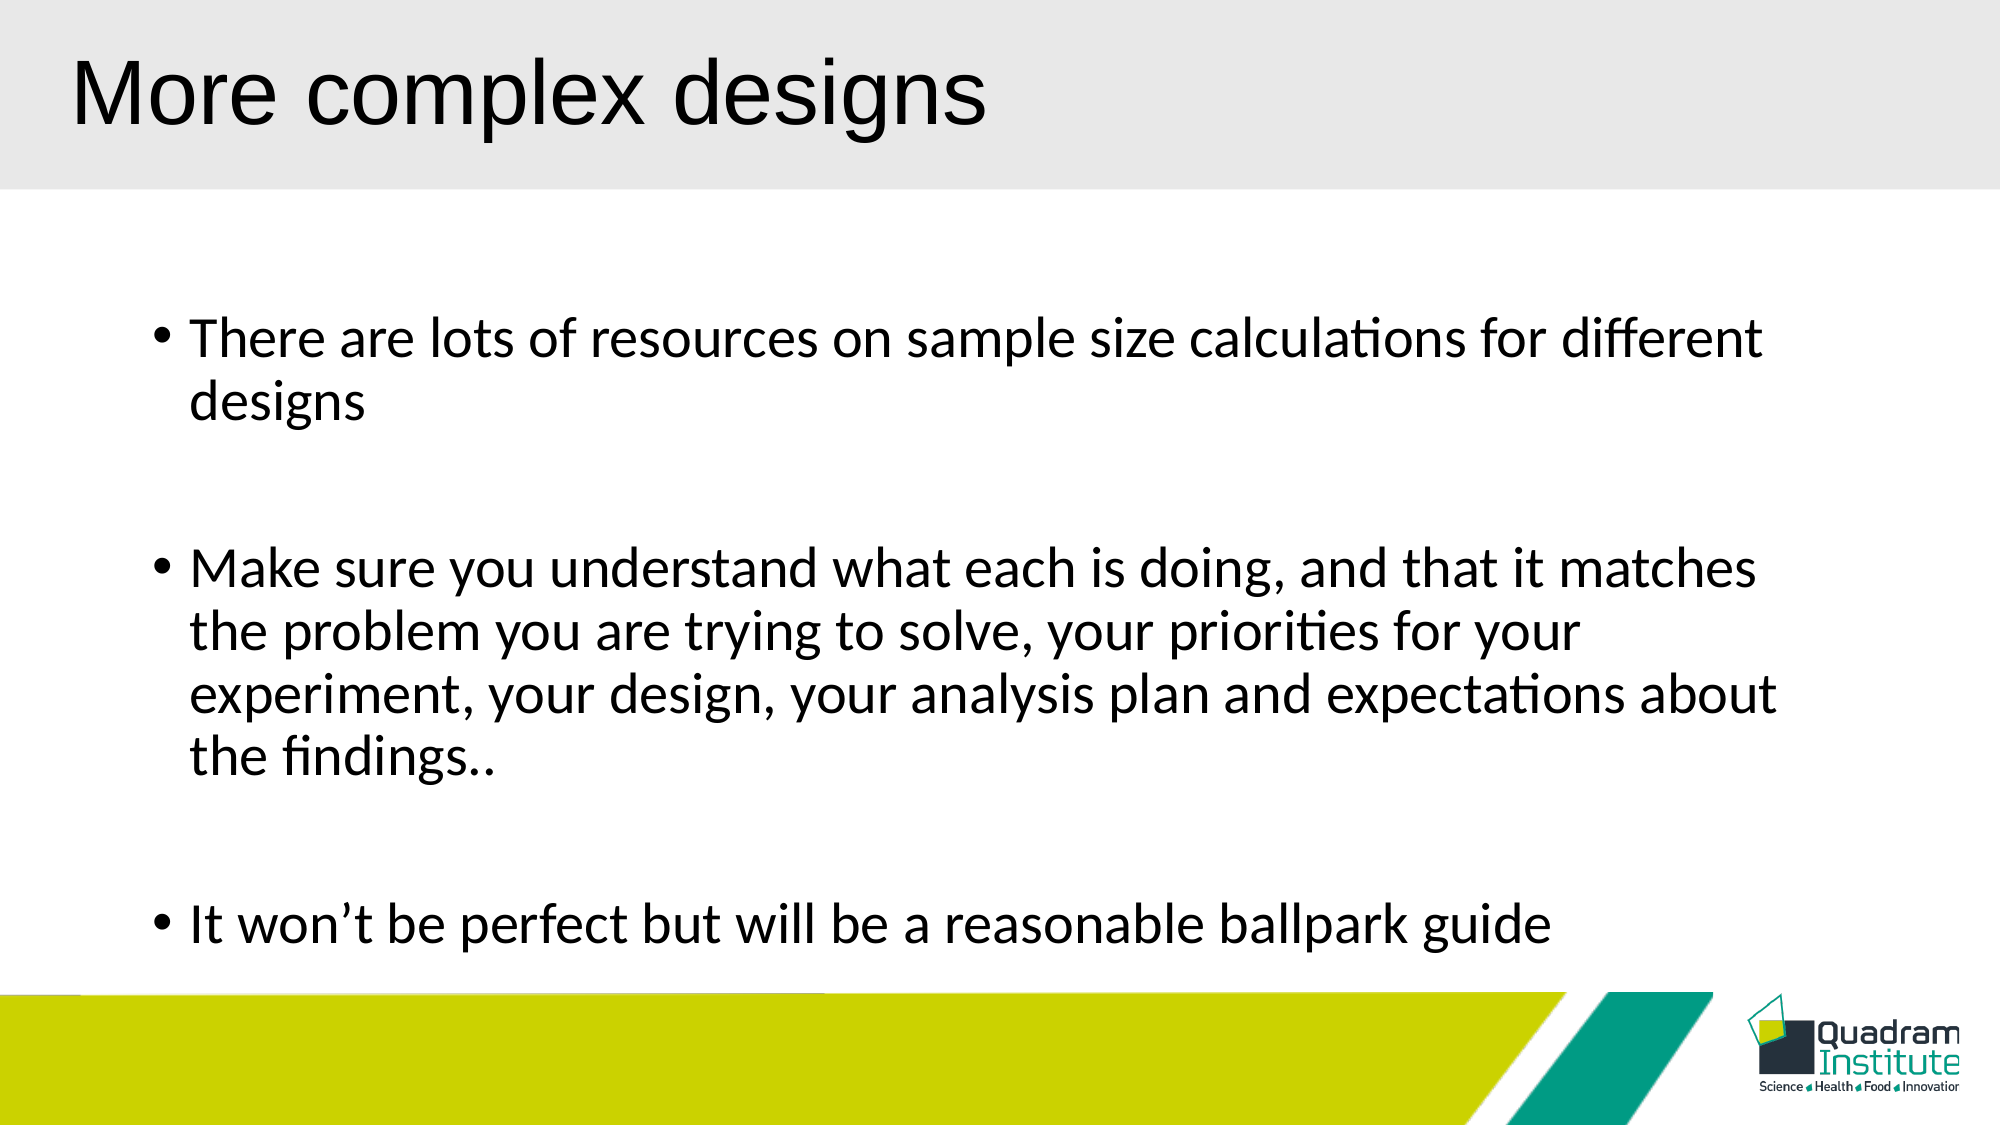

# More complex designs
There are lots of resources on sample size calculations for different designs

Make sure you understand what each is doing, and that it matches the problem you are trying to solve, your priorities for your experiment, your design, your analysis plan and expectations about the findings..

It won’t be perfect but will be a reasonable ballpark guide